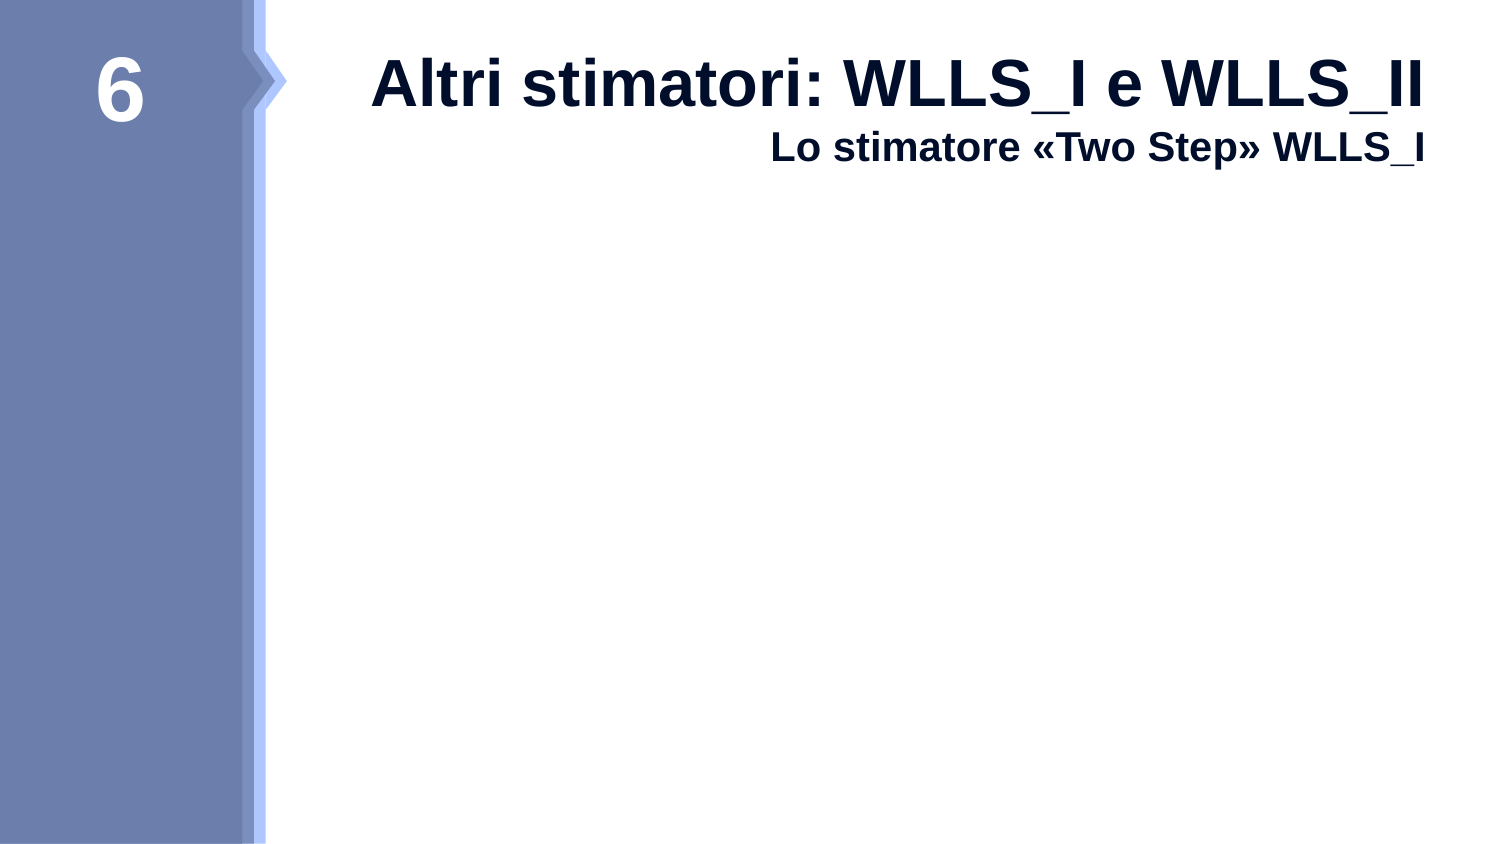

8

7

6

# Altri stimatori: WLLS_I e WLLS_II Lo stimatore «Two Step» WLLS_I